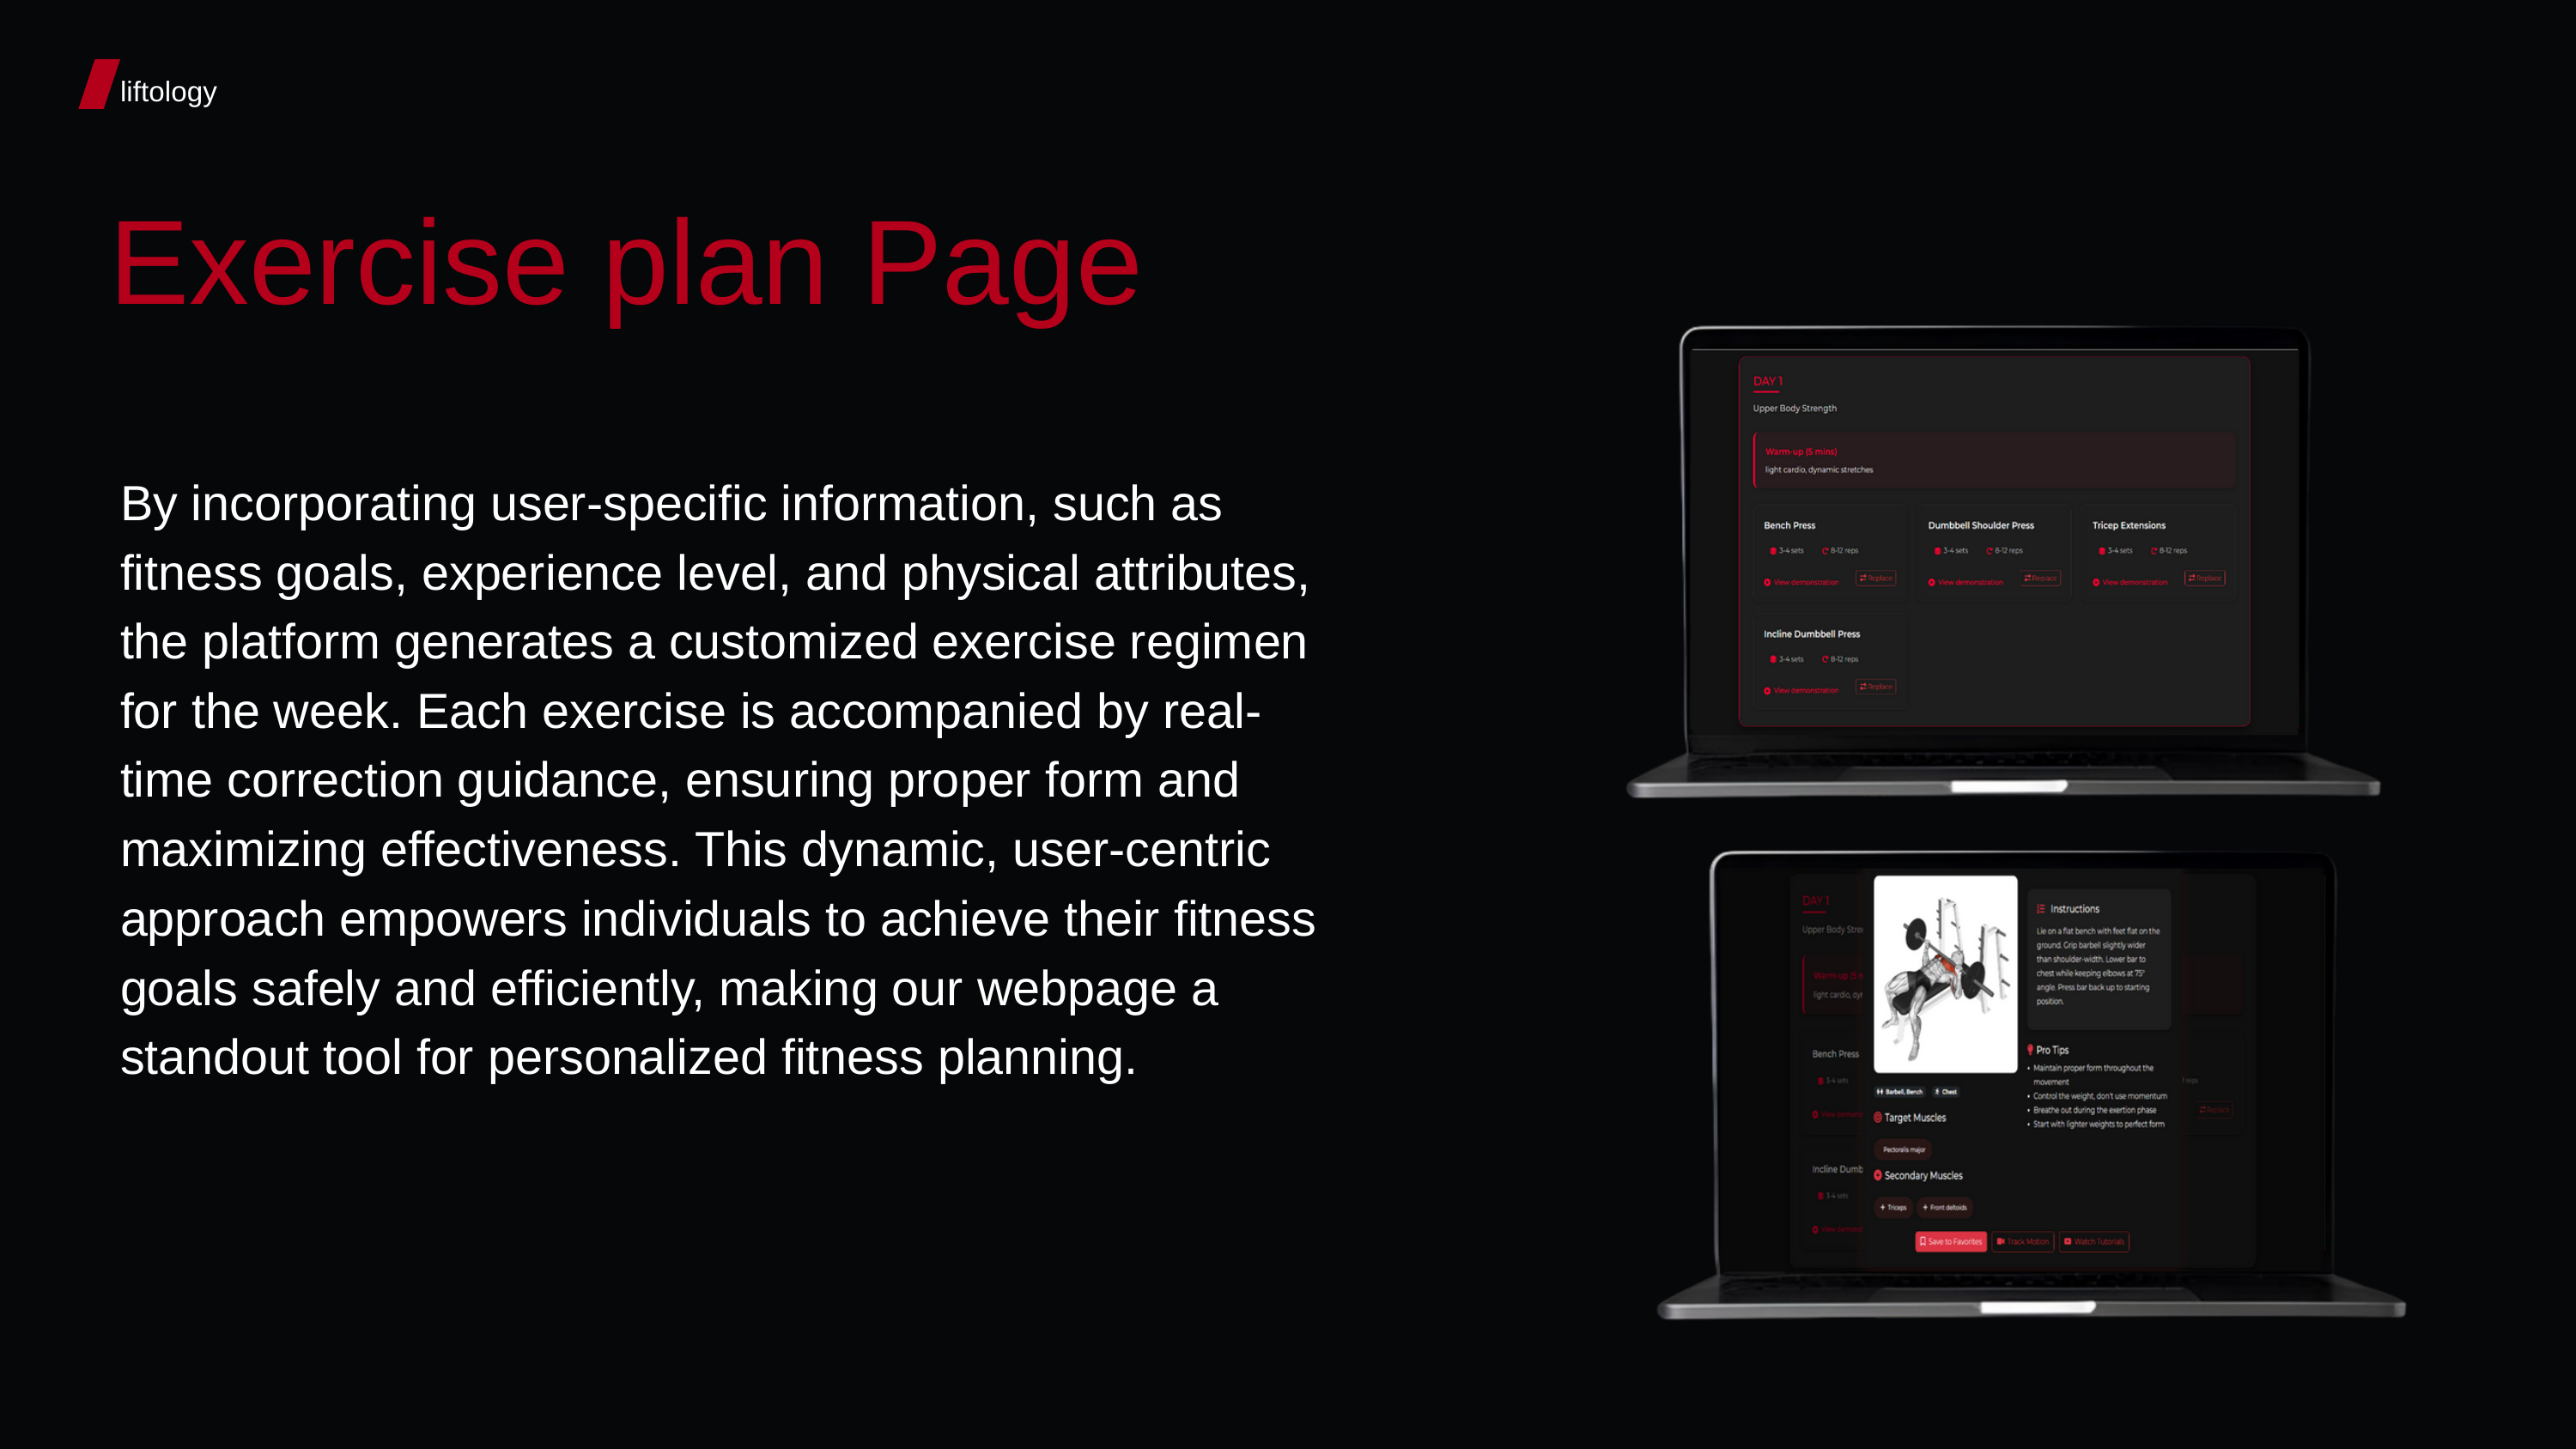

liftology
Exercise plan Page

By incorporating user-specific information, such as fitness goals, experience level, and physical attributes, the platform generates a customized exercise regimen for the week. Each exercise is accompanied by real-time correction guidance, ensuring proper form and maximizing effectiveness. This dynamic, user-centric approach empowers individuals to achieve their fitness goals safely and efficiently, making our webpage a standout tool for personalized fitness planning.